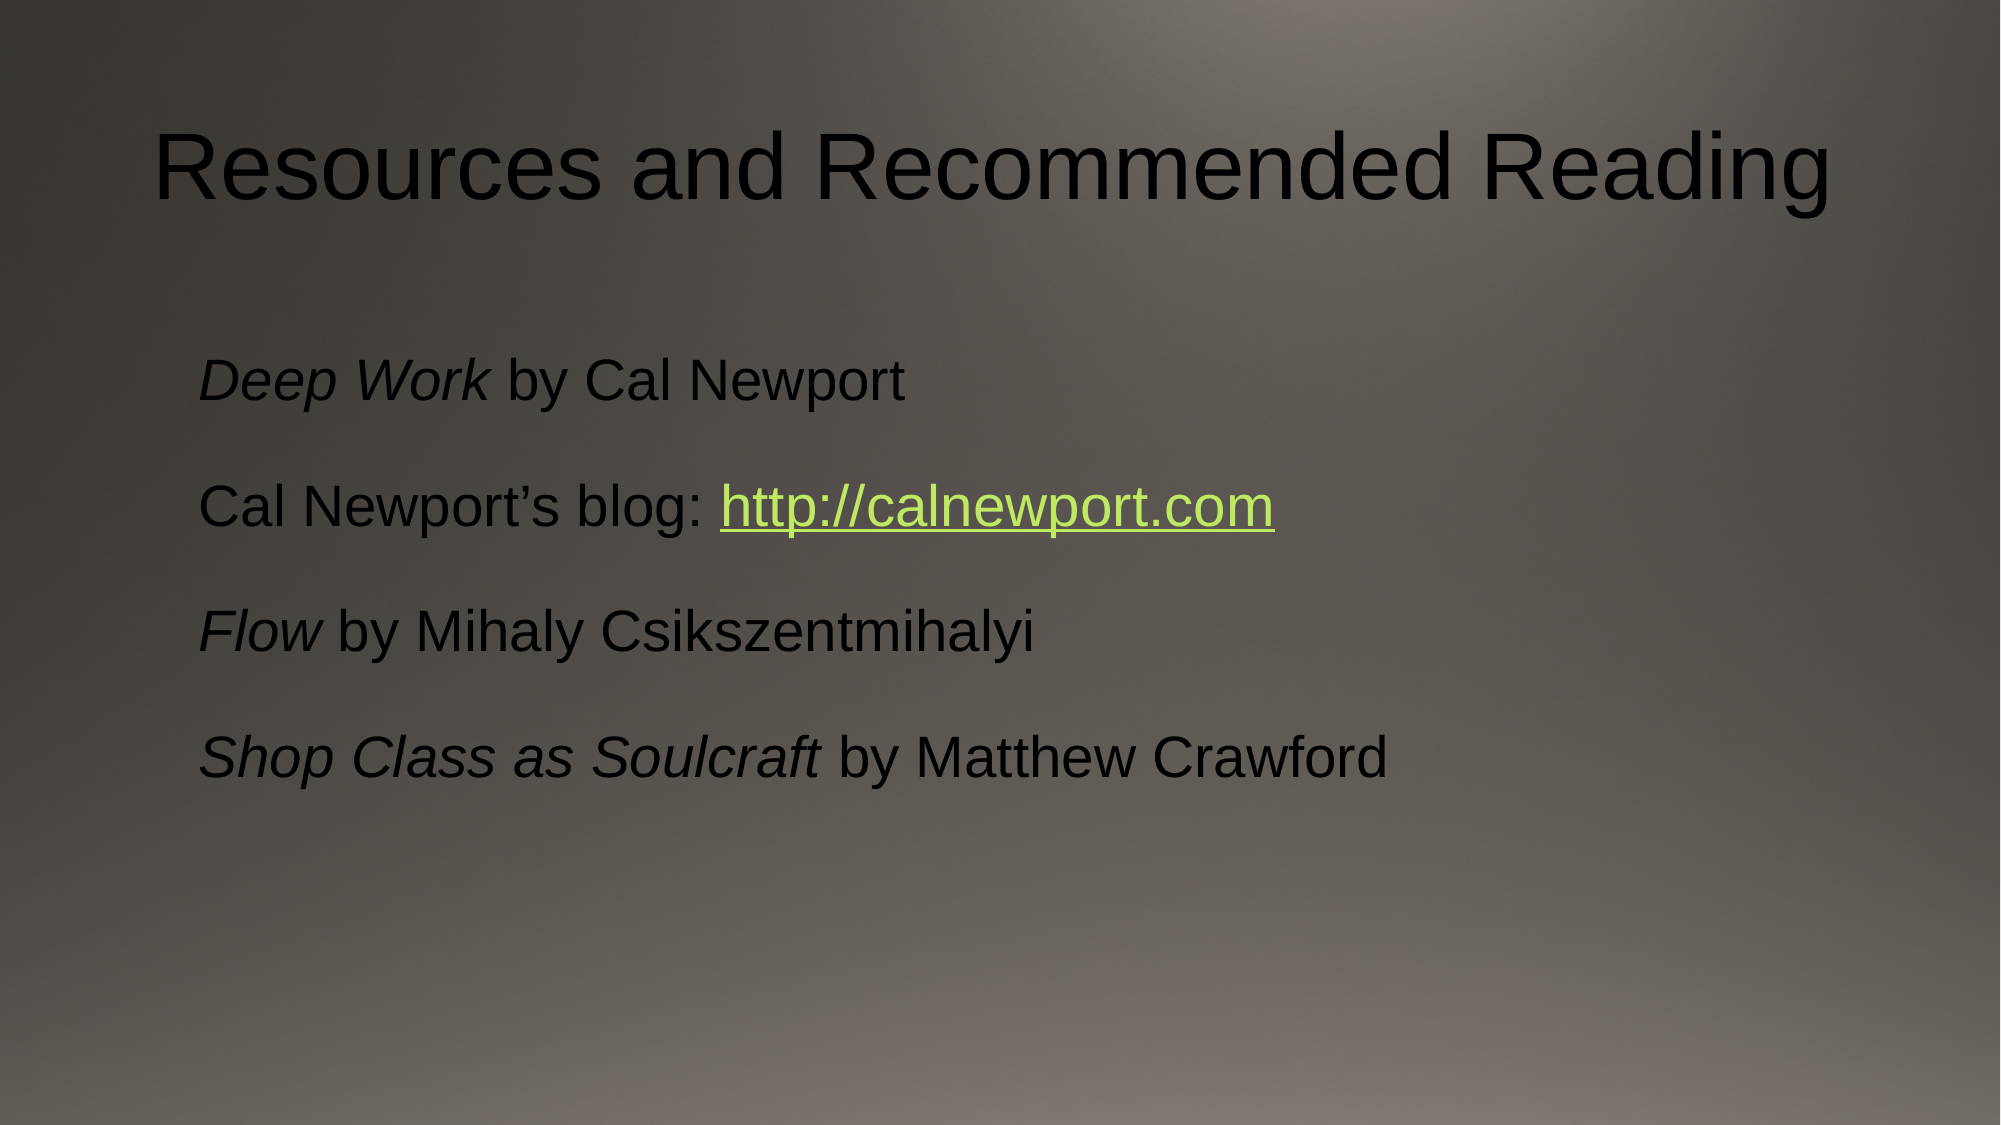

# Resources and Recommended Reading
Deep Work by Cal Newport
Cal Newport’s blog: http://calnewport.com
Flow by Mihaly Csikszentmihalyi
Shop Class as Soulcraft by Matthew Crawford